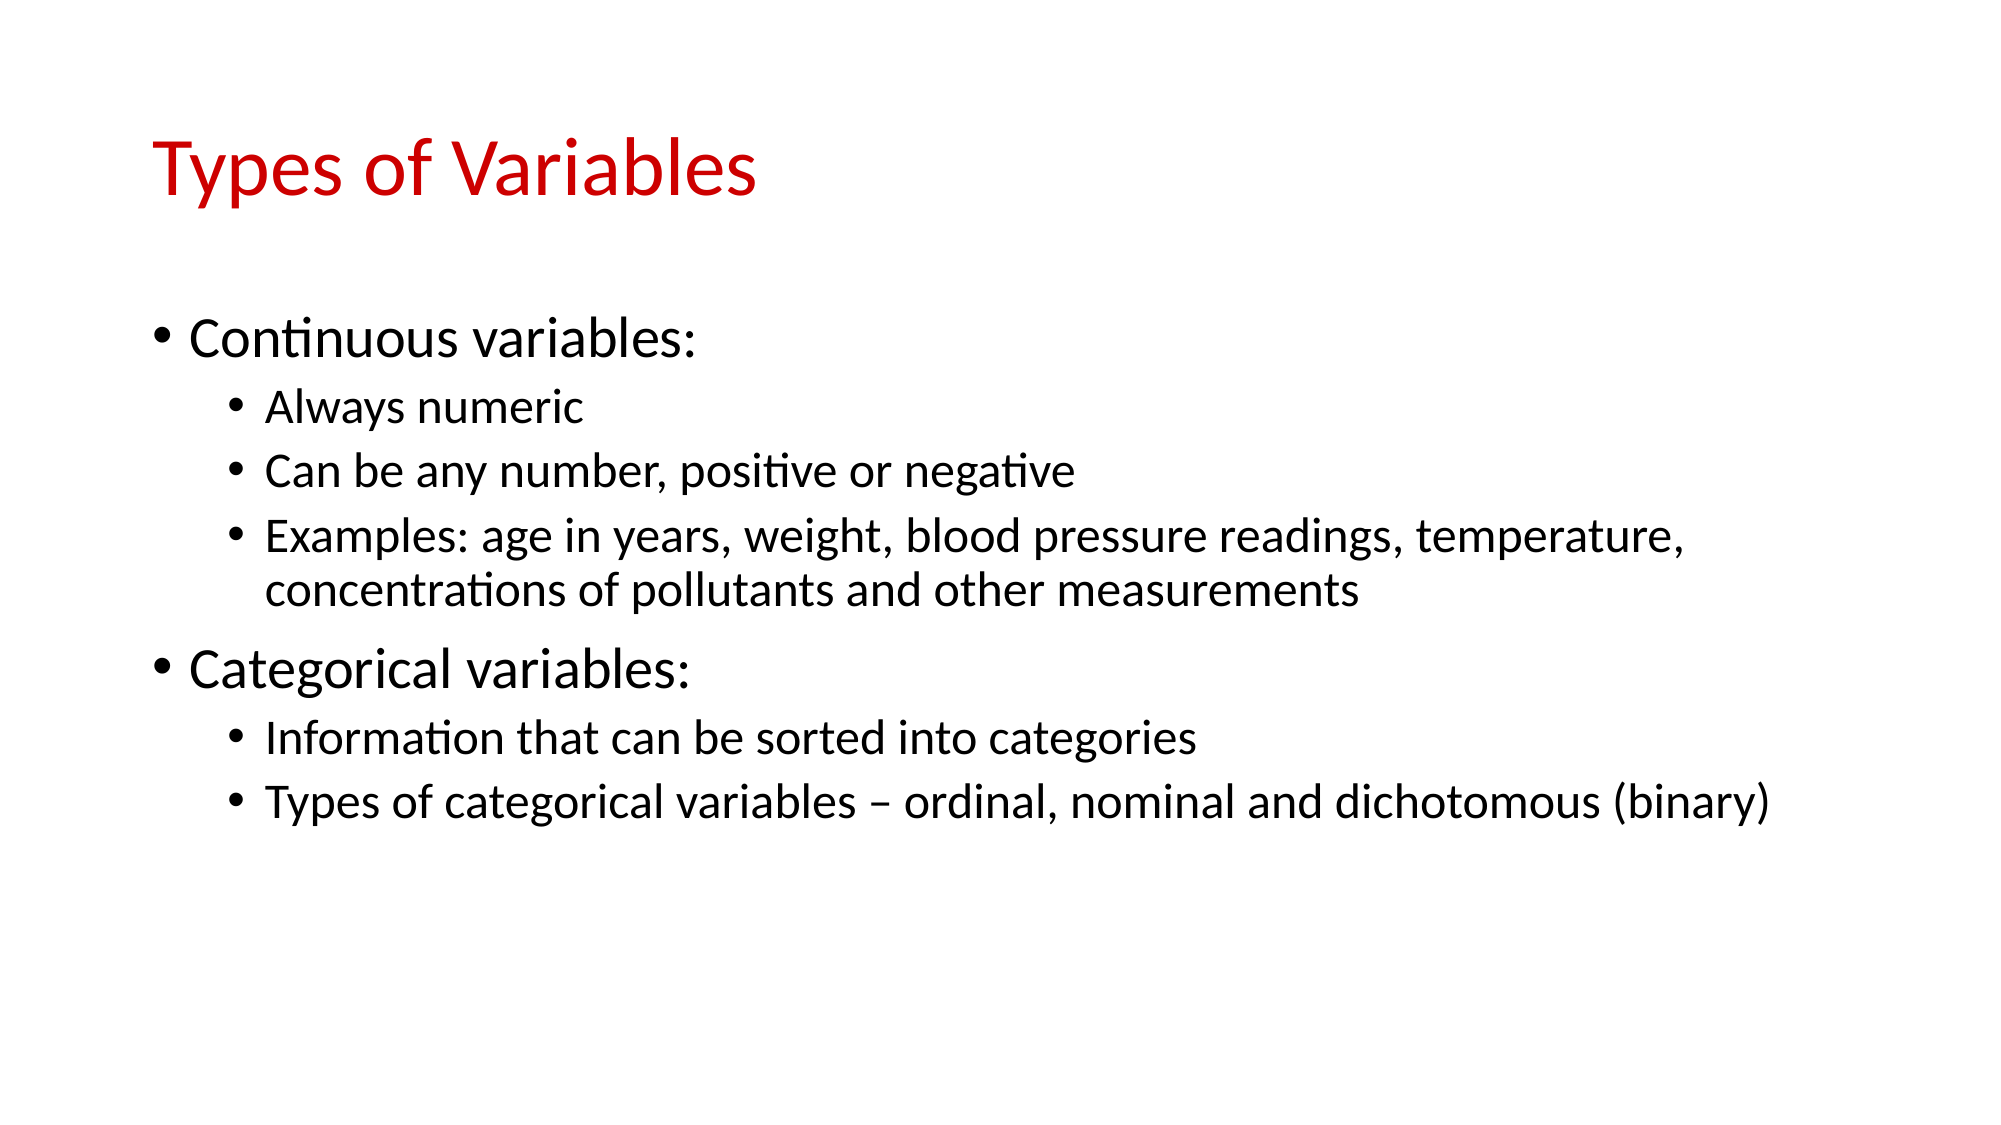

# Types of Variables
Continuous variables:
Always numeric
Can be any number, positive or negative
Examples: age in years, weight, blood pressure readings, temperature, concentrations of pollutants and other measurements
Categorical variables:
Information that can be sorted into categories
Types of categorical variables – ordinal, nominal and dichotomous (binary)